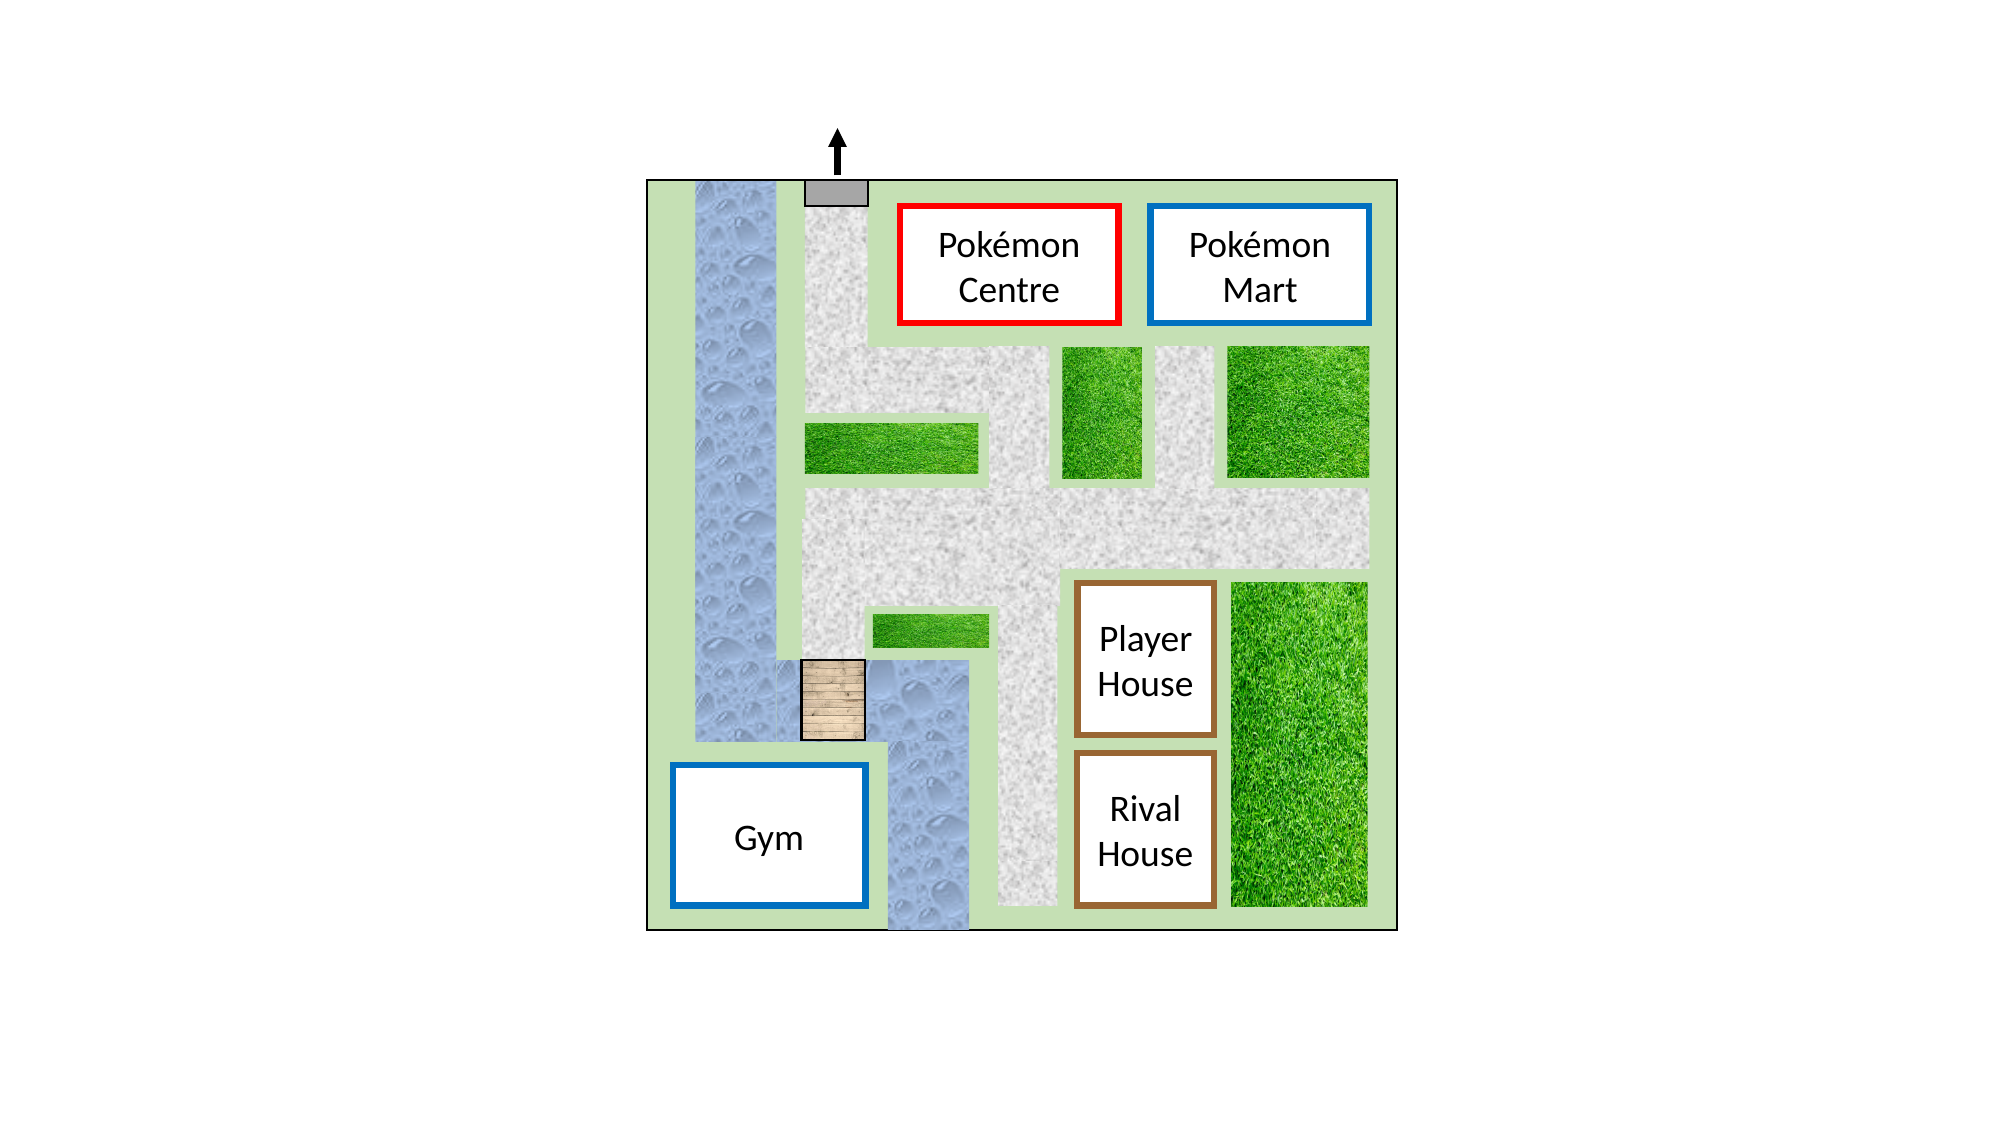

Pokémon Centre
Pokémon Mart

Player House

Rival House
Gym